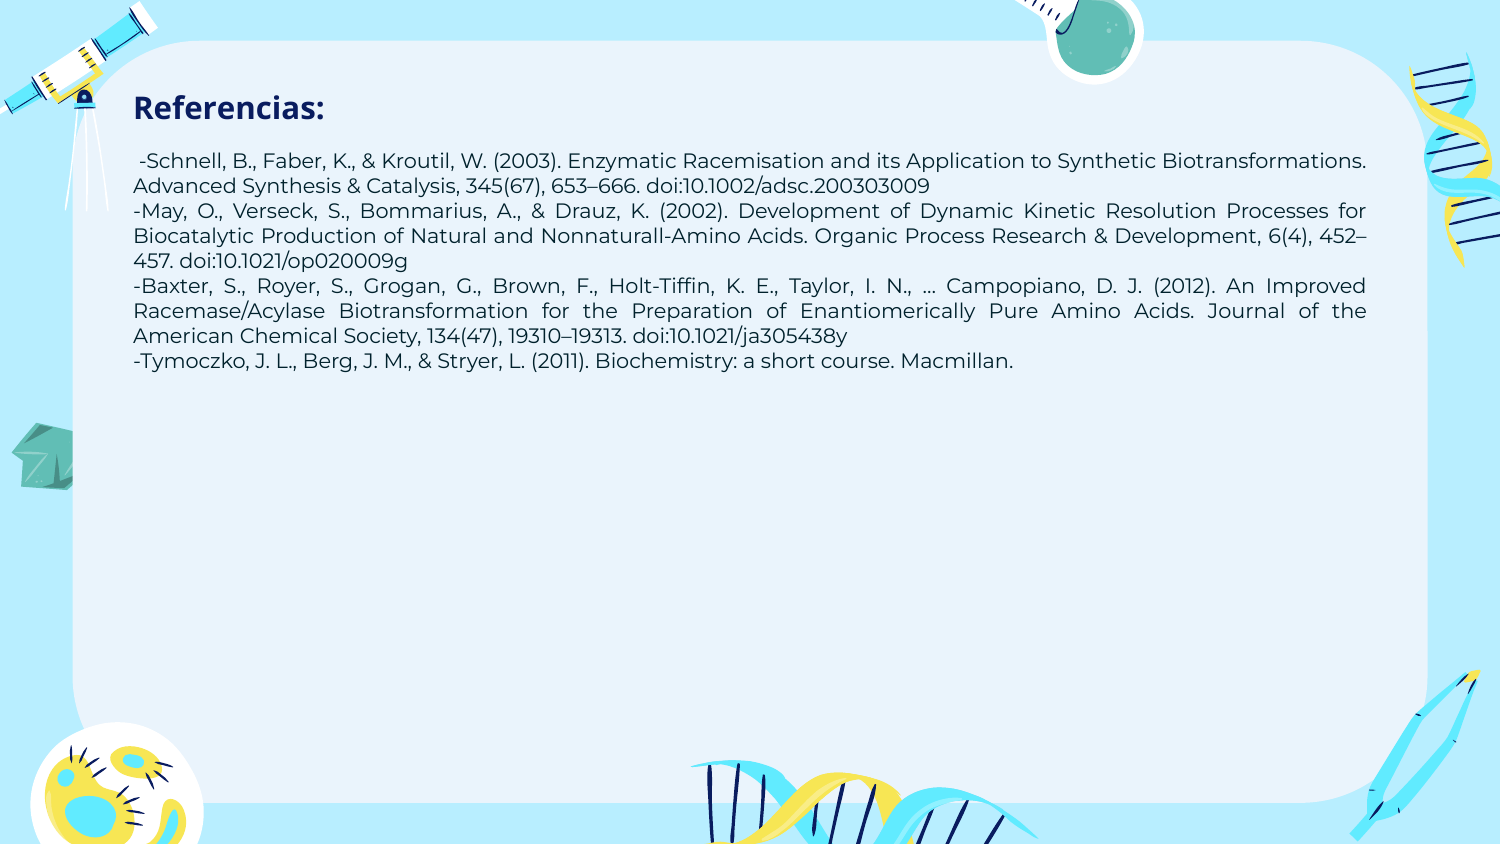

# Referencias:
 -Schnell, B., Faber, K., & Kroutil, W. (2003). Enzymatic Racemisation and its Application to Synthetic Biotransformations. Advanced Synthesis & Catalysis, 345(67), 653–666. doi:10.1002/adsc.200303009
-May, O., Verseck, S., Bommarius, A., & Drauz, K. (2002). Development of Dynamic Kinetic Resolution Processes for Biocatalytic Production of Natural and Nonnaturall-Amino Acids. Organic Process Research & Development, 6(4), 452–457. doi:10.1021/op020009g
-Baxter, S., Royer, S., Grogan, G., Brown, F., Holt-Tiffin, K. E., Taylor, I. N., … Campopiano, D. J. (2012). An Improved Racemase/Acylase Biotransformation for the Preparation of Enantiomerically Pure Amino Acids. Journal of the American Chemical Society, 134(47), 19310–19313. doi:10.1021/ja305438y
-Tymoczko, J. L., Berg, J. M., & Stryer, L. (2011). Biochemistry: a short course. Macmillan.